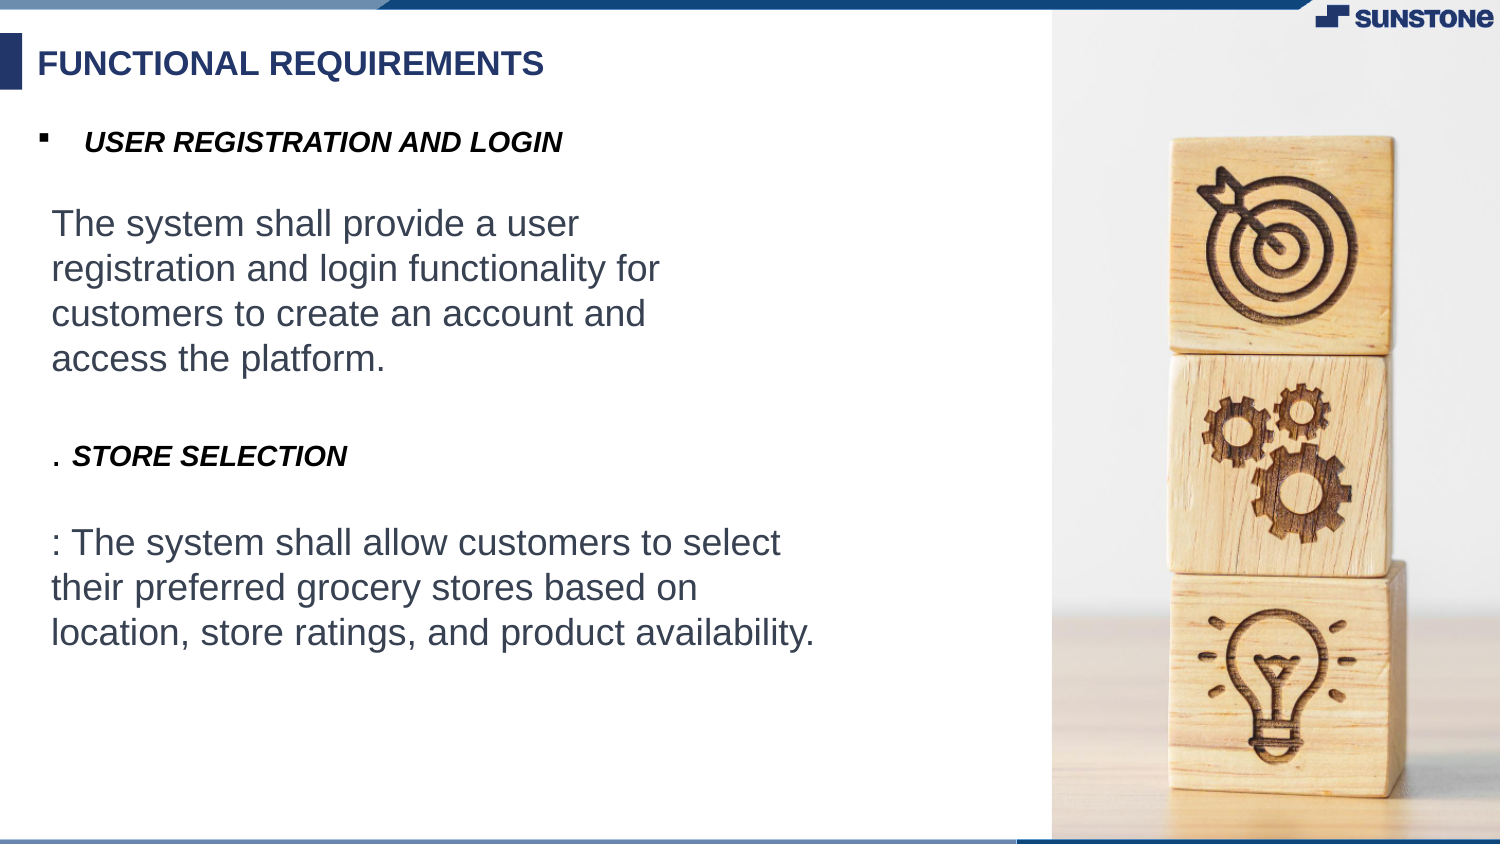

# FUNCTIONAL REQUIREMENTS
USER REGISTRATION AND LOGIN

The system shall provide a user registration and login functionality for customers to create an account and access the platform.
. STORE SELECTION
: The system shall allow customers to select their preferred grocery stores based on location, store ratings, and product availability.